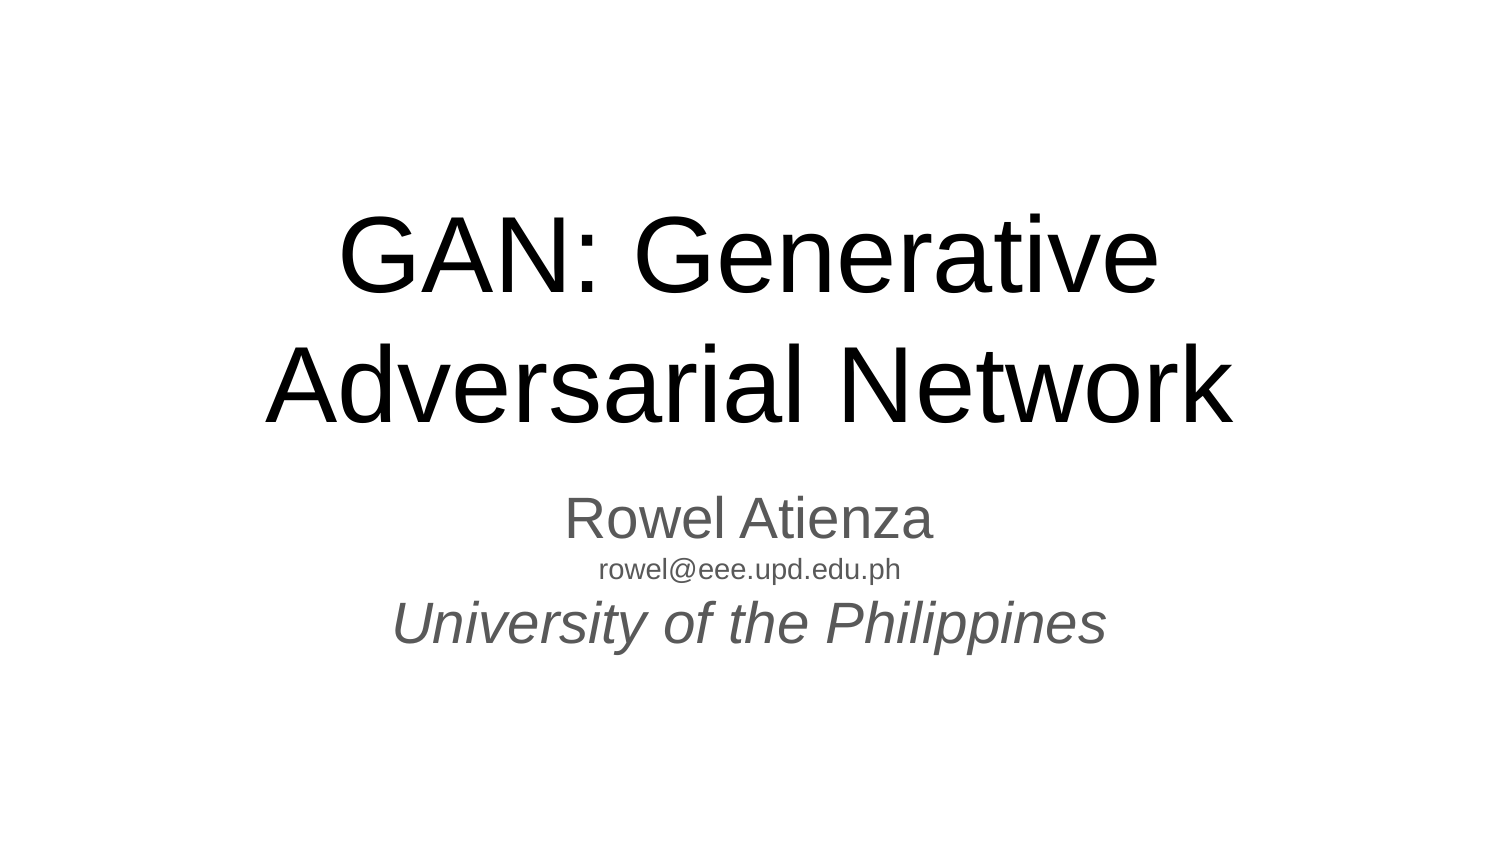

# GAN: Generative Adversarial Network
Rowel Atienza
rowel@eee.upd.edu.ph
University of the Philippines